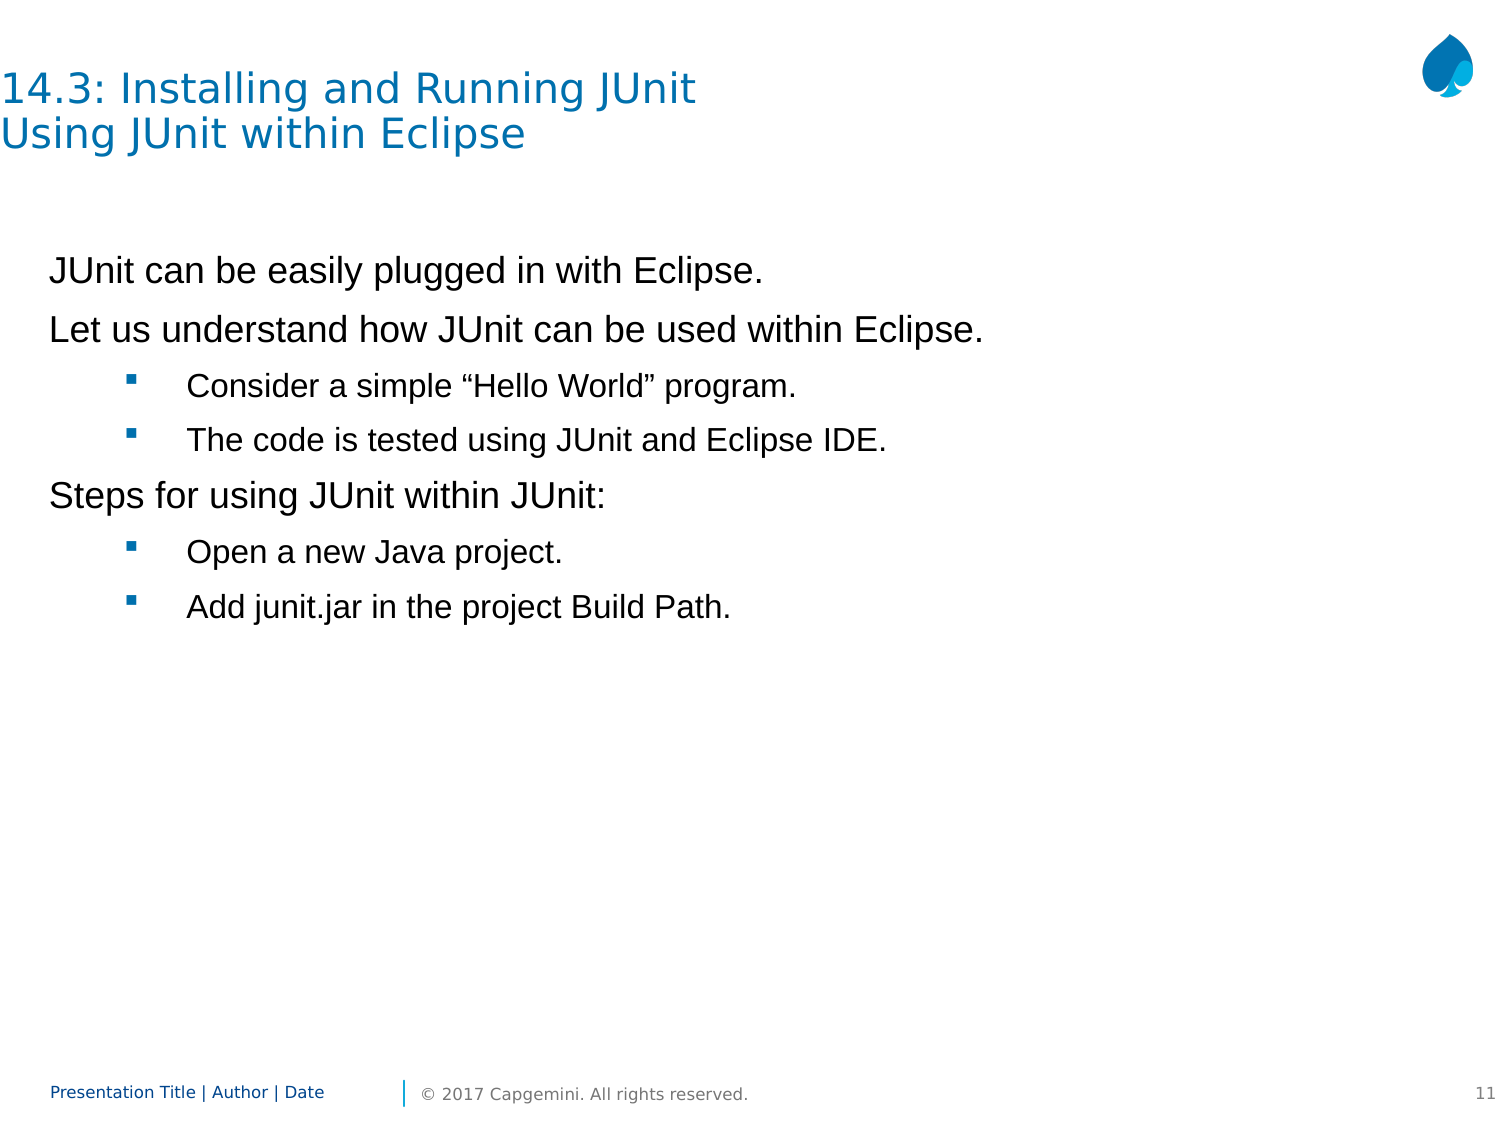

14.3: Installing and Running JUnit
Using JUnit within Eclipse
JUnit can be easily plugged in with Eclipse.
Let us understand how JUnit can be used within Eclipse.
Consider a simple “Hello World” program.
The code is tested using JUnit and Eclipse IDE.
Steps for using JUnit within JUnit:
Open a new Java project.
Add junit.jar in the project Build Path.